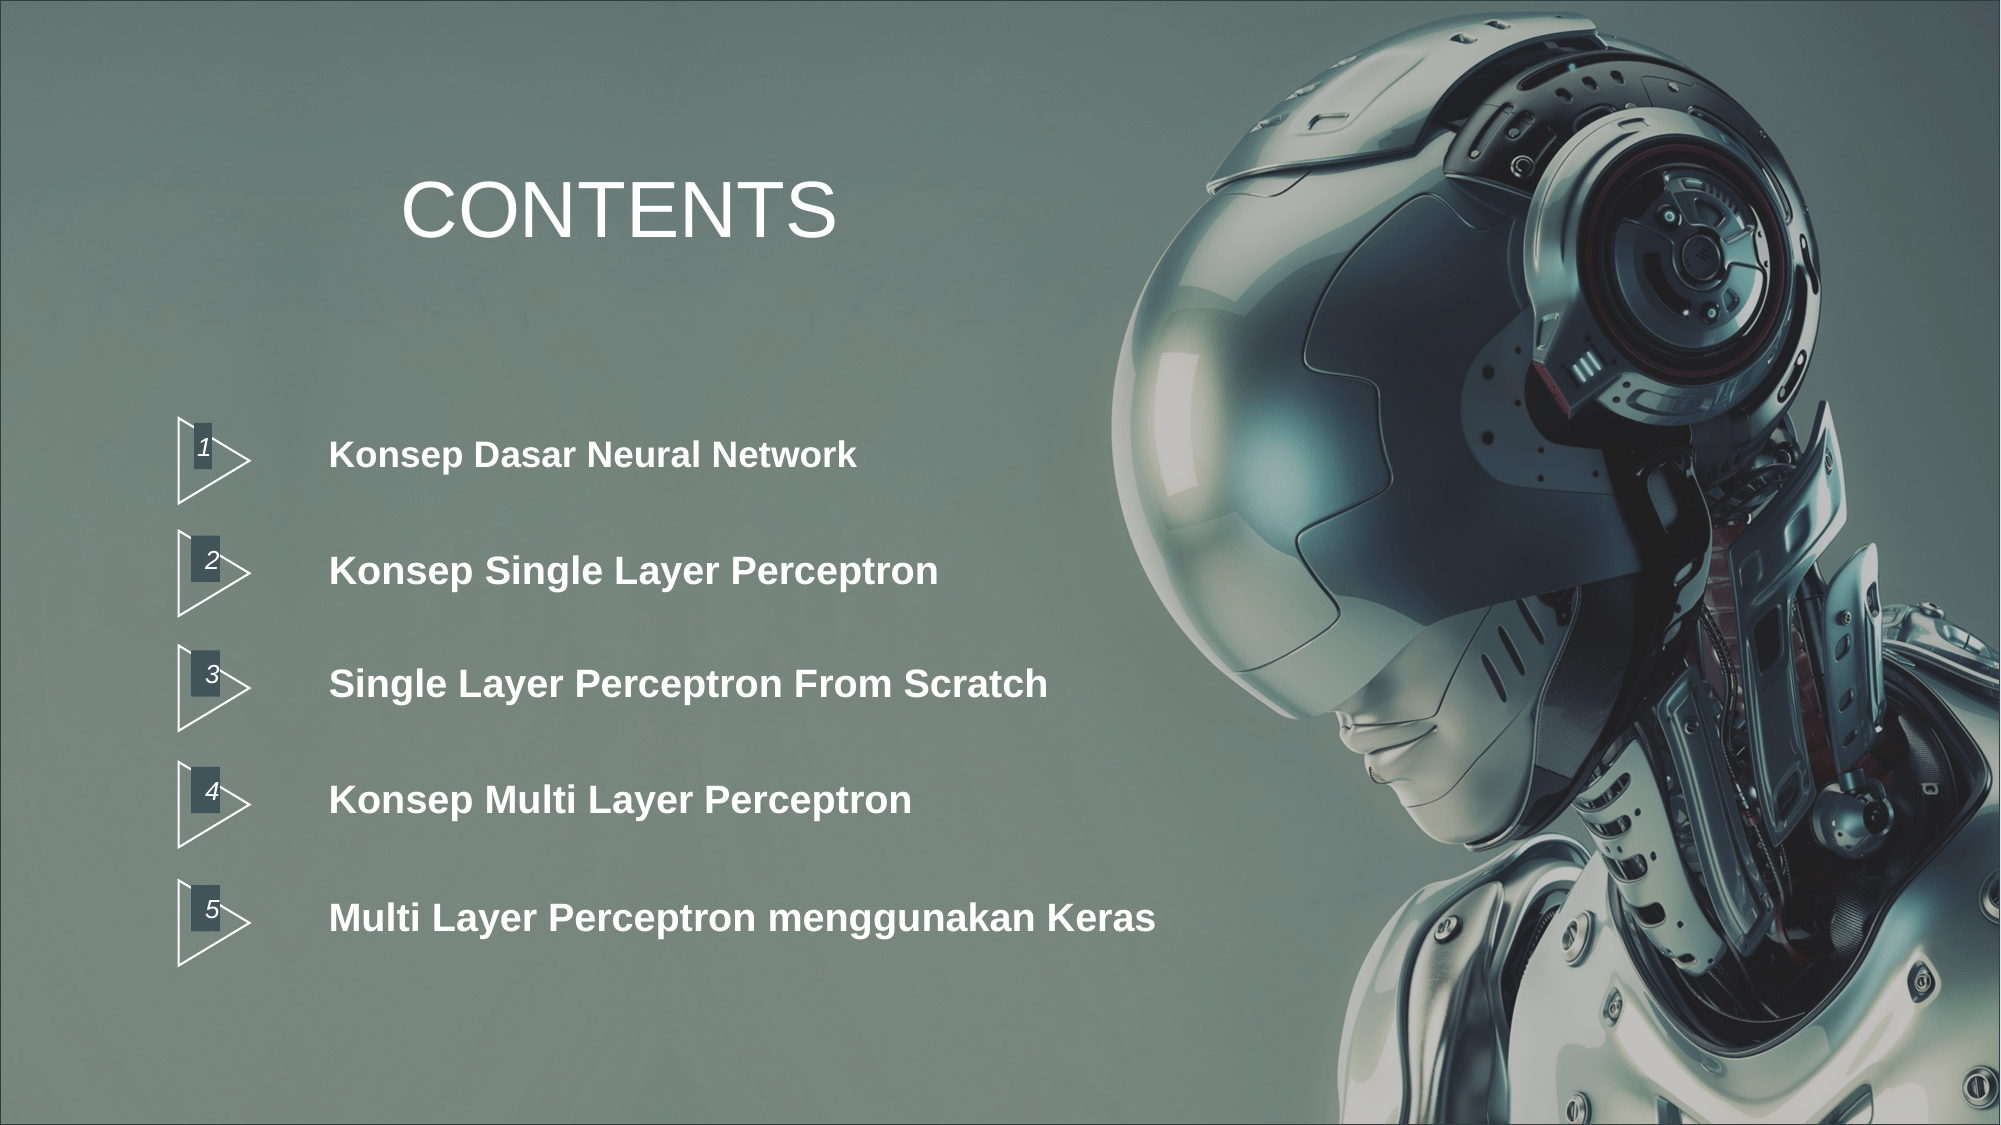

CONTENTS
1

Konsep Dasar Neural Network
2

Konsep Single Layer Perceptron
3

Single Layer Perceptron From Scratch
4

Konsep Multi Layer Perceptron
5

Multi Layer Perceptron menggunakan Keras